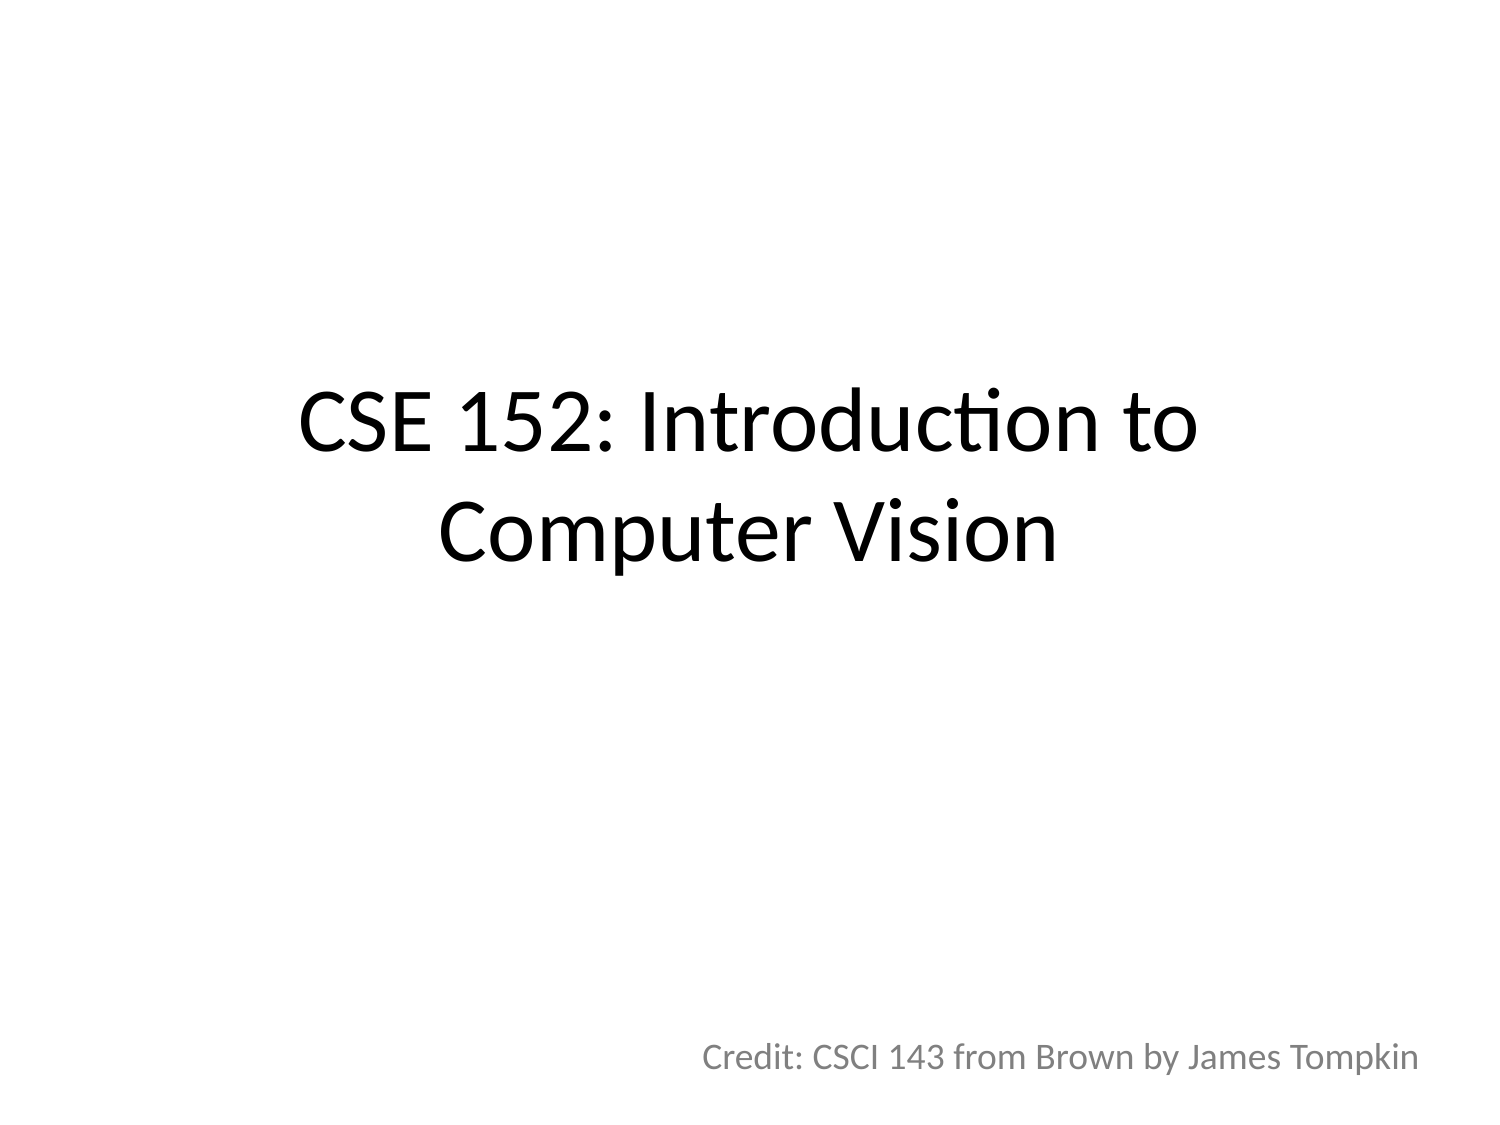

# CSE 152: Introduction to Computer Vision

Credit: CSCI 143 from Brown by James Tompkin